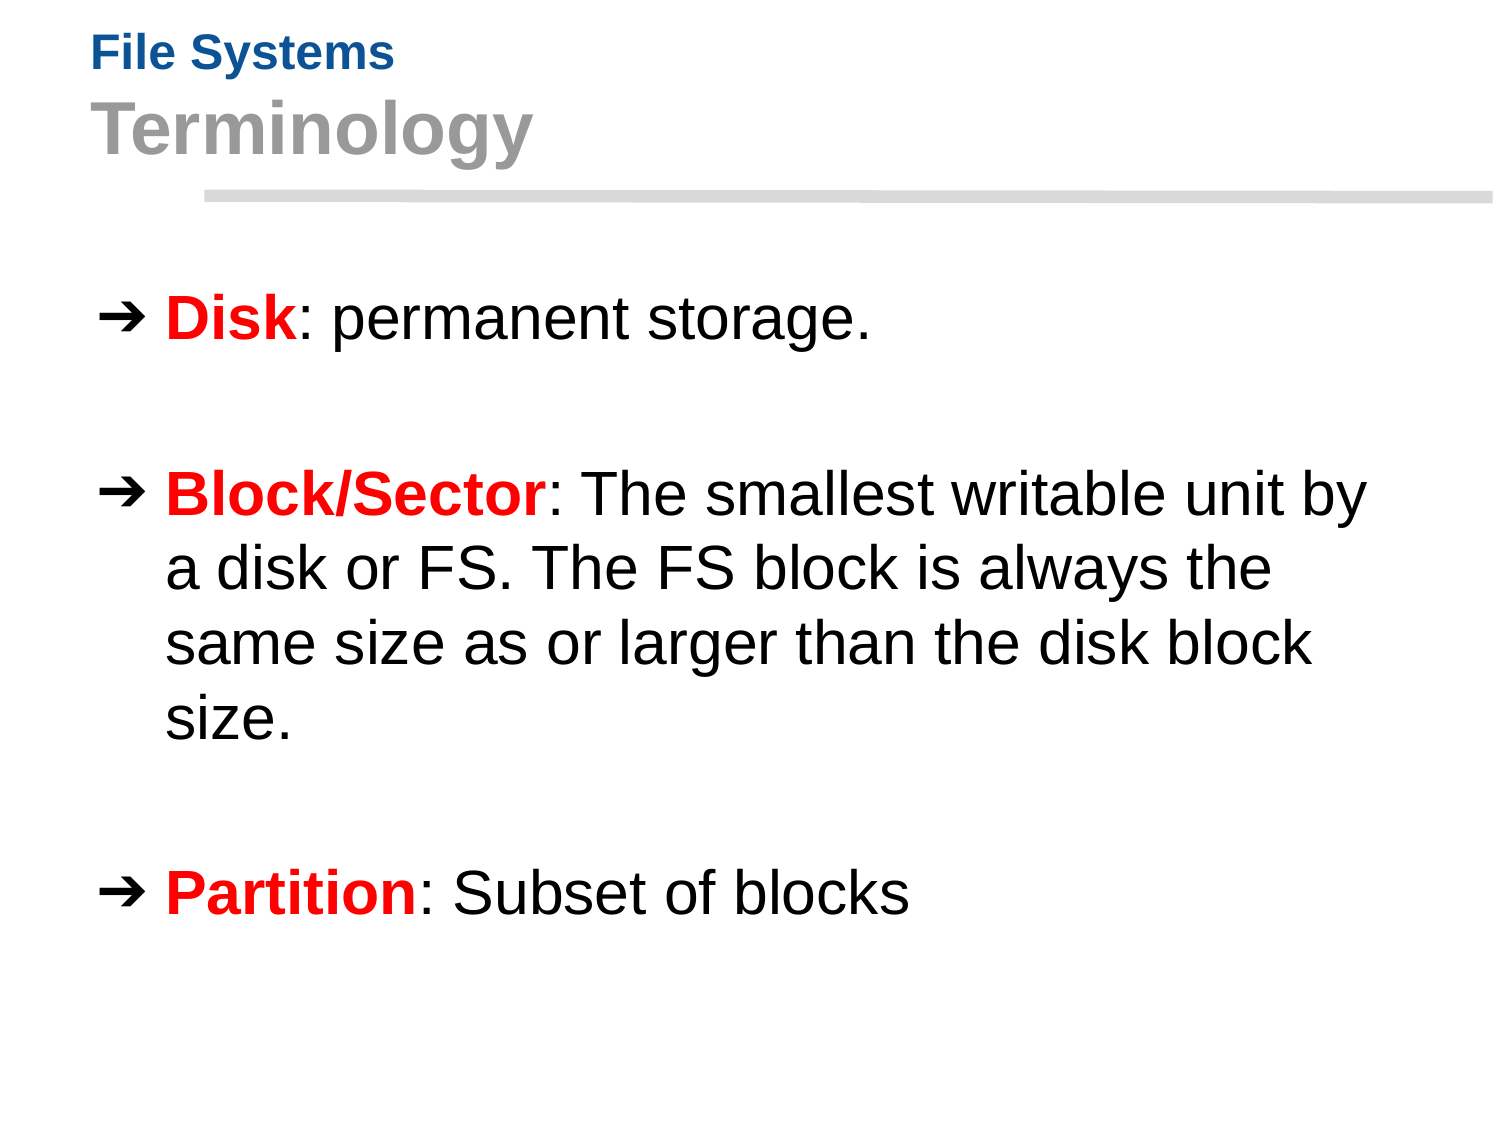

# File Systems Terminology
Disk: permanent storage.

Block/Sector: The smallest writable unit by a disk or FS. The FS block is always the same size as or larger than the disk block size.

Partition: Subset of blocks